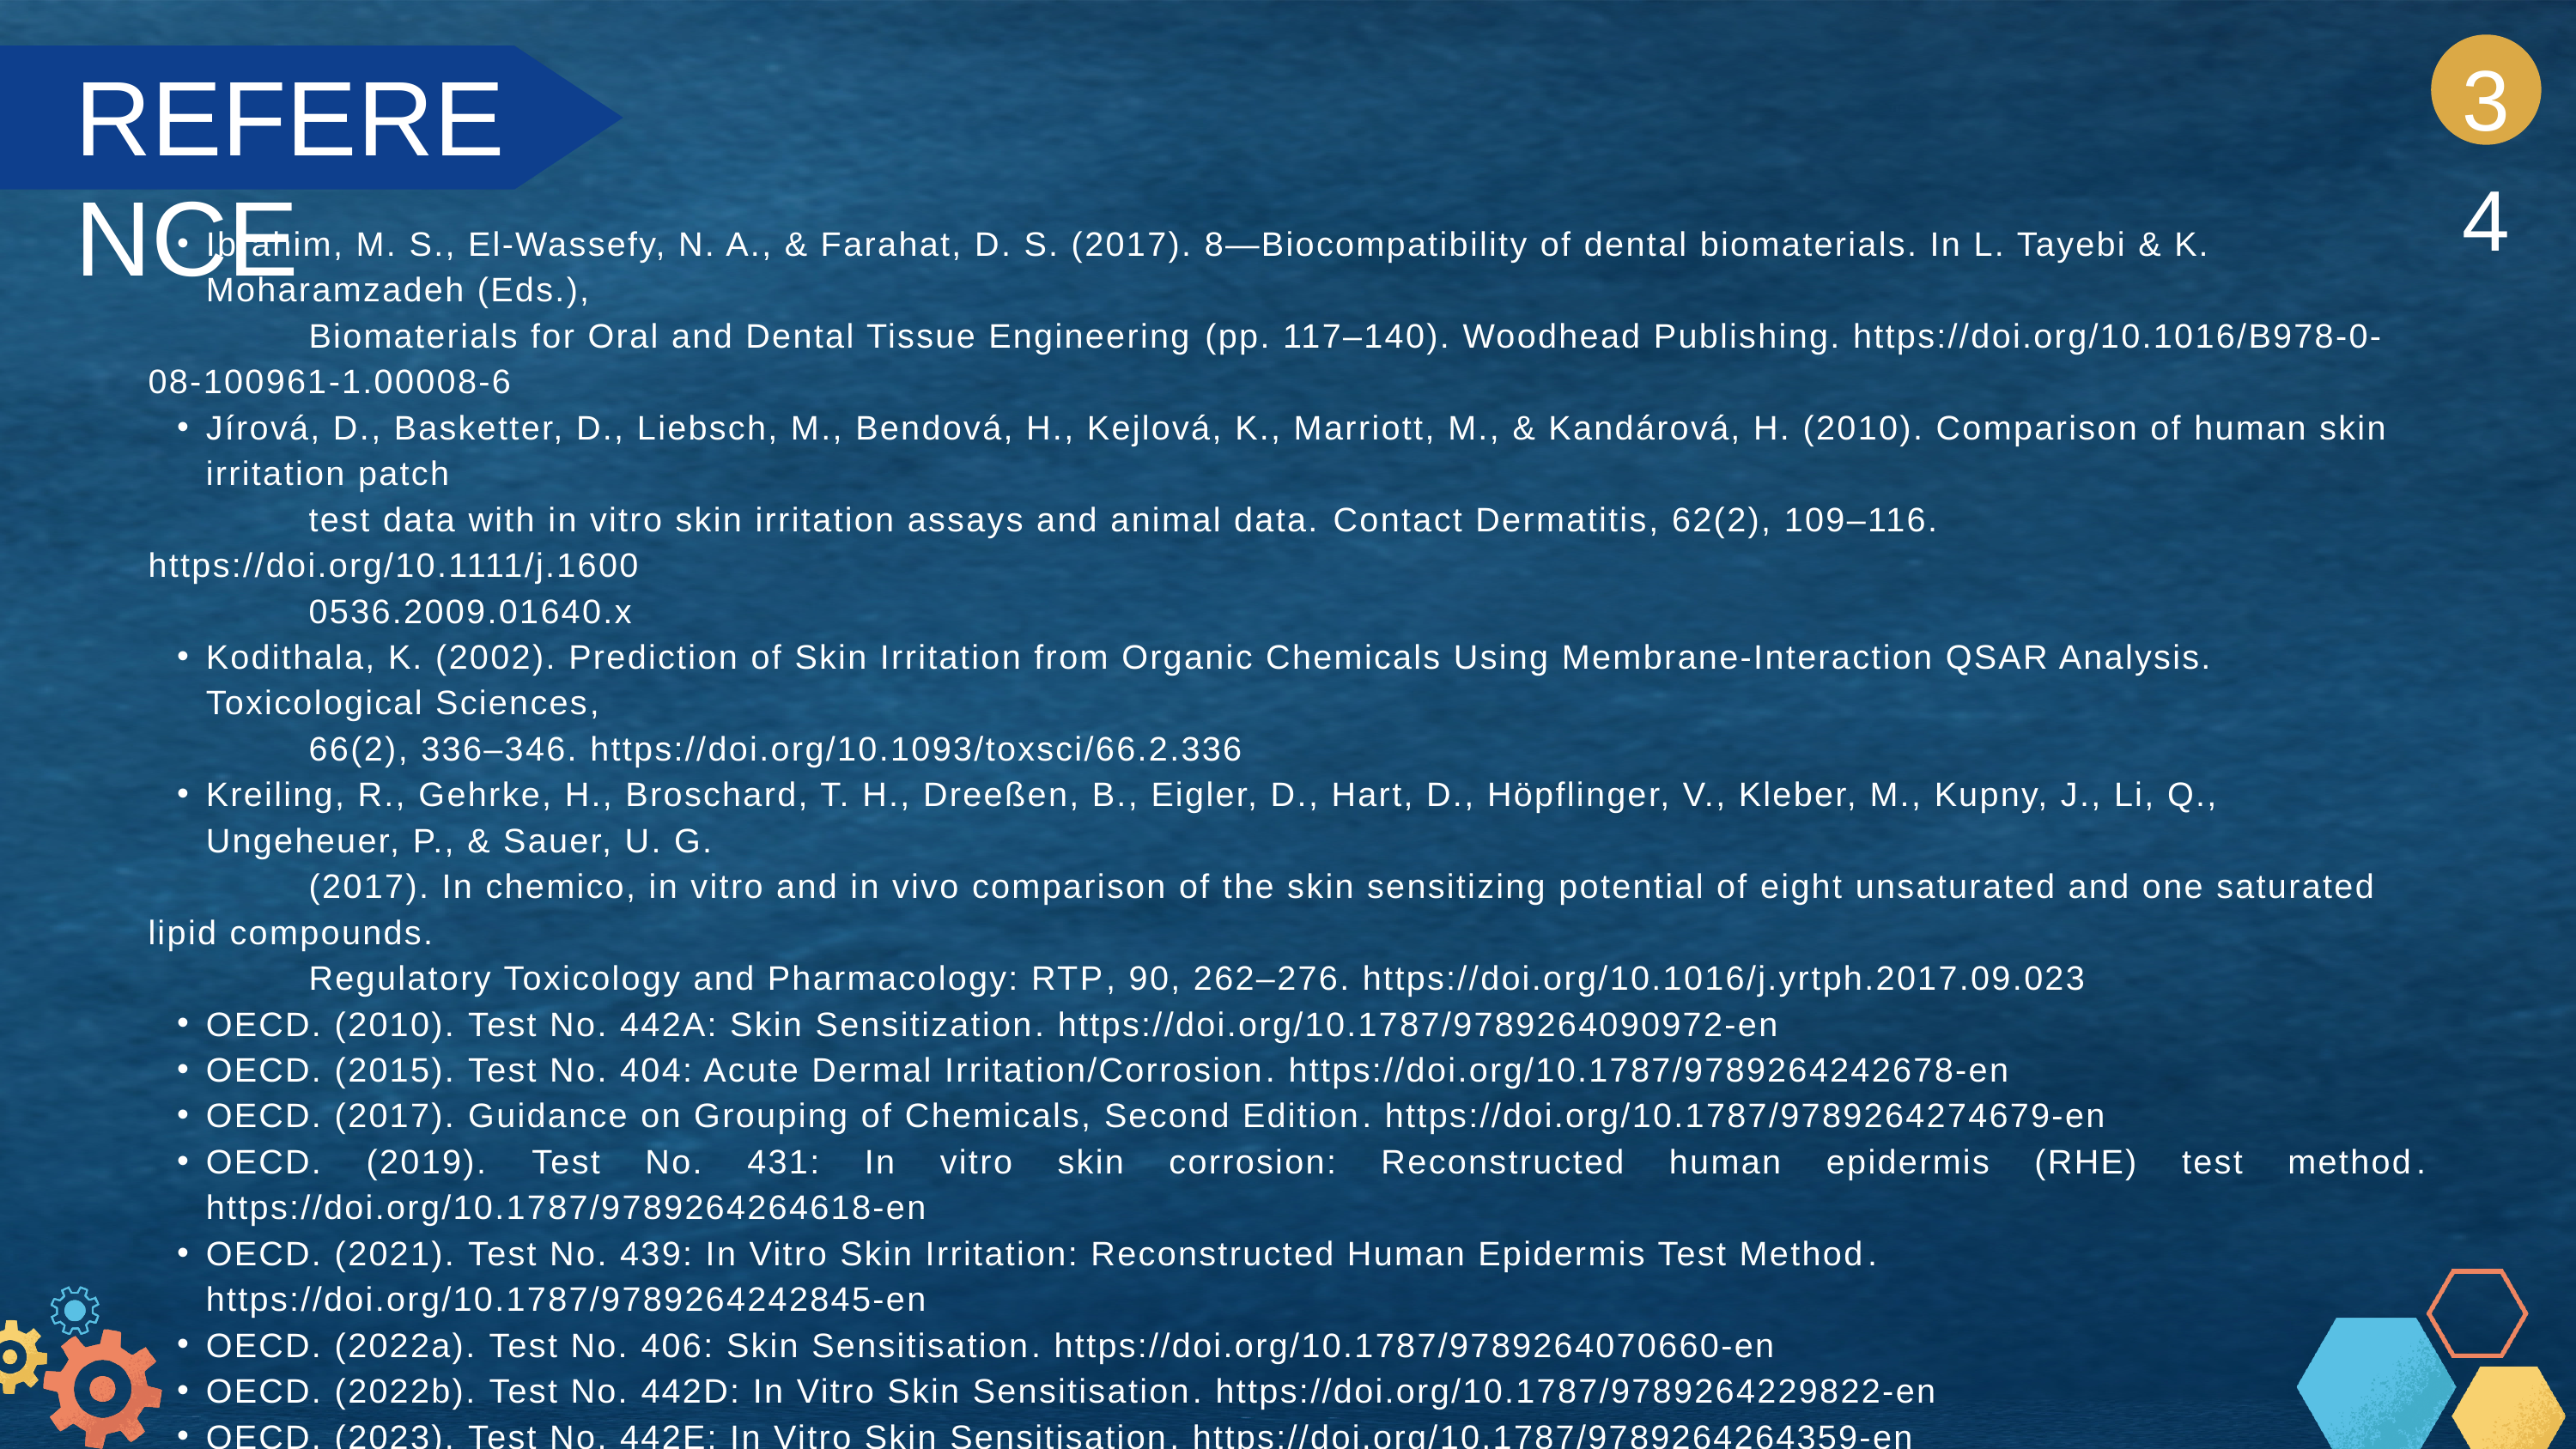

34

REFERENCE
Ibrahim, M. S., El-Wassefy, N. A., & Farahat, D. S. (2017). 8—Biocompatibility of dental biomaterials. In L. Tayebi & K. Moharamzadeh (Eds.),
              Biomaterials for Oral and Dental Tissue Engineering (pp. 117–140). Woodhead Publishing. https://doi.org/10.1016/B978-0-08-100961-1.00008-6
Jírová, D., Basketter, D., Liebsch, M., Bendová, H., Kejlová, K., Marriott, M., & Kandárová, H. (2010). Comparison of human skin irritation patch
              test data with in vitro skin irritation assays and animal data. Contact Dermatitis, 62(2), 109–116. https://doi.org/10.1111/j.1600
              0536.2009.01640.x
Kodithala, K. (2002). Prediction of Skin Irritation from Organic Chemicals Using Membrane-Interaction QSAR Analysis. Toxicological Sciences,
              66(2), 336–346. https://doi.org/10.1093/toxsci/66.2.336
Kreiling, R., Gehrke, H., Broschard, T. H., Dreeßen, B., Eigler, D., Hart, D., Höpflinger, V., Kleber, M., Kupny, J., Li, Q., Ungeheuer, P., & Sauer, U. G.
              (2017). In chemico, in vitro and in vivo comparison of the skin sensitizing potential of eight unsaturated and one saturated lipid compounds.
              Regulatory Toxicology and Pharmacology: RTP, 90, 262–276. https://doi.org/10.1016/j.yrtph.2017.09.023
OECD. (2010). Test No. 442A: Skin Sensitization. https://doi.org/10.1787/9789264090972-en
OECD. (2015). Test No. 404: Acute Dermal Irritation/Corrosion. https://doi.org/10.1787/9789264242678-en
OECD. (2017). Guidance on Grouping of Chemicals, Second Edition. https://doi.org/10.1787/9789264274679-en
OECD. (2019). Test No. 431: In vitro skin corrosion: Reconstructed human epidermis (RHE) test method. https://doi.org/10.1787/9789264264618-en
OECD. (2021). Test No. 439: In Vitro Skin Irritation: Reconstructed Human Epidermis Test Method. https://doi.org/10.1787/9789264242845-en
OECD. (2022a). Test No. 406: Skin Sensitisation. https://doi.org/10.1787/9789264070660-en
OECD. (2022b). Test No. 442D: In Vitro Skin Sensitisation. https://doi.org/10.1787/9789264229822-en
OECD. (2023). Test No. 442E: In Vitro Skin Sensitisation. https://doi.org/10.1787/9789264264359-en
Svobodová, L., Rucki, M., Vlkova, A., Kejlova, K., Jírová, D., Dvorakova, M., Kolarova, H., Kandárová, H., Pôbiš, P., Heinonen, T., & Maly, M. (2021).
              Sensitization potential of medical devices detected by in vitro and in vivo methods. ALTEX, 38(3), 419–430.
              https://doi.org/10.14573/altex.2008142
อังกูร, สุวรรณเธียร. (2558). การทดสอบด้านพิษวิทยาด้วยวิธีทางเลือก. วารสารกรมวิทยาศาสตร์การแพทย์, 57(Sup 3), 337–350.